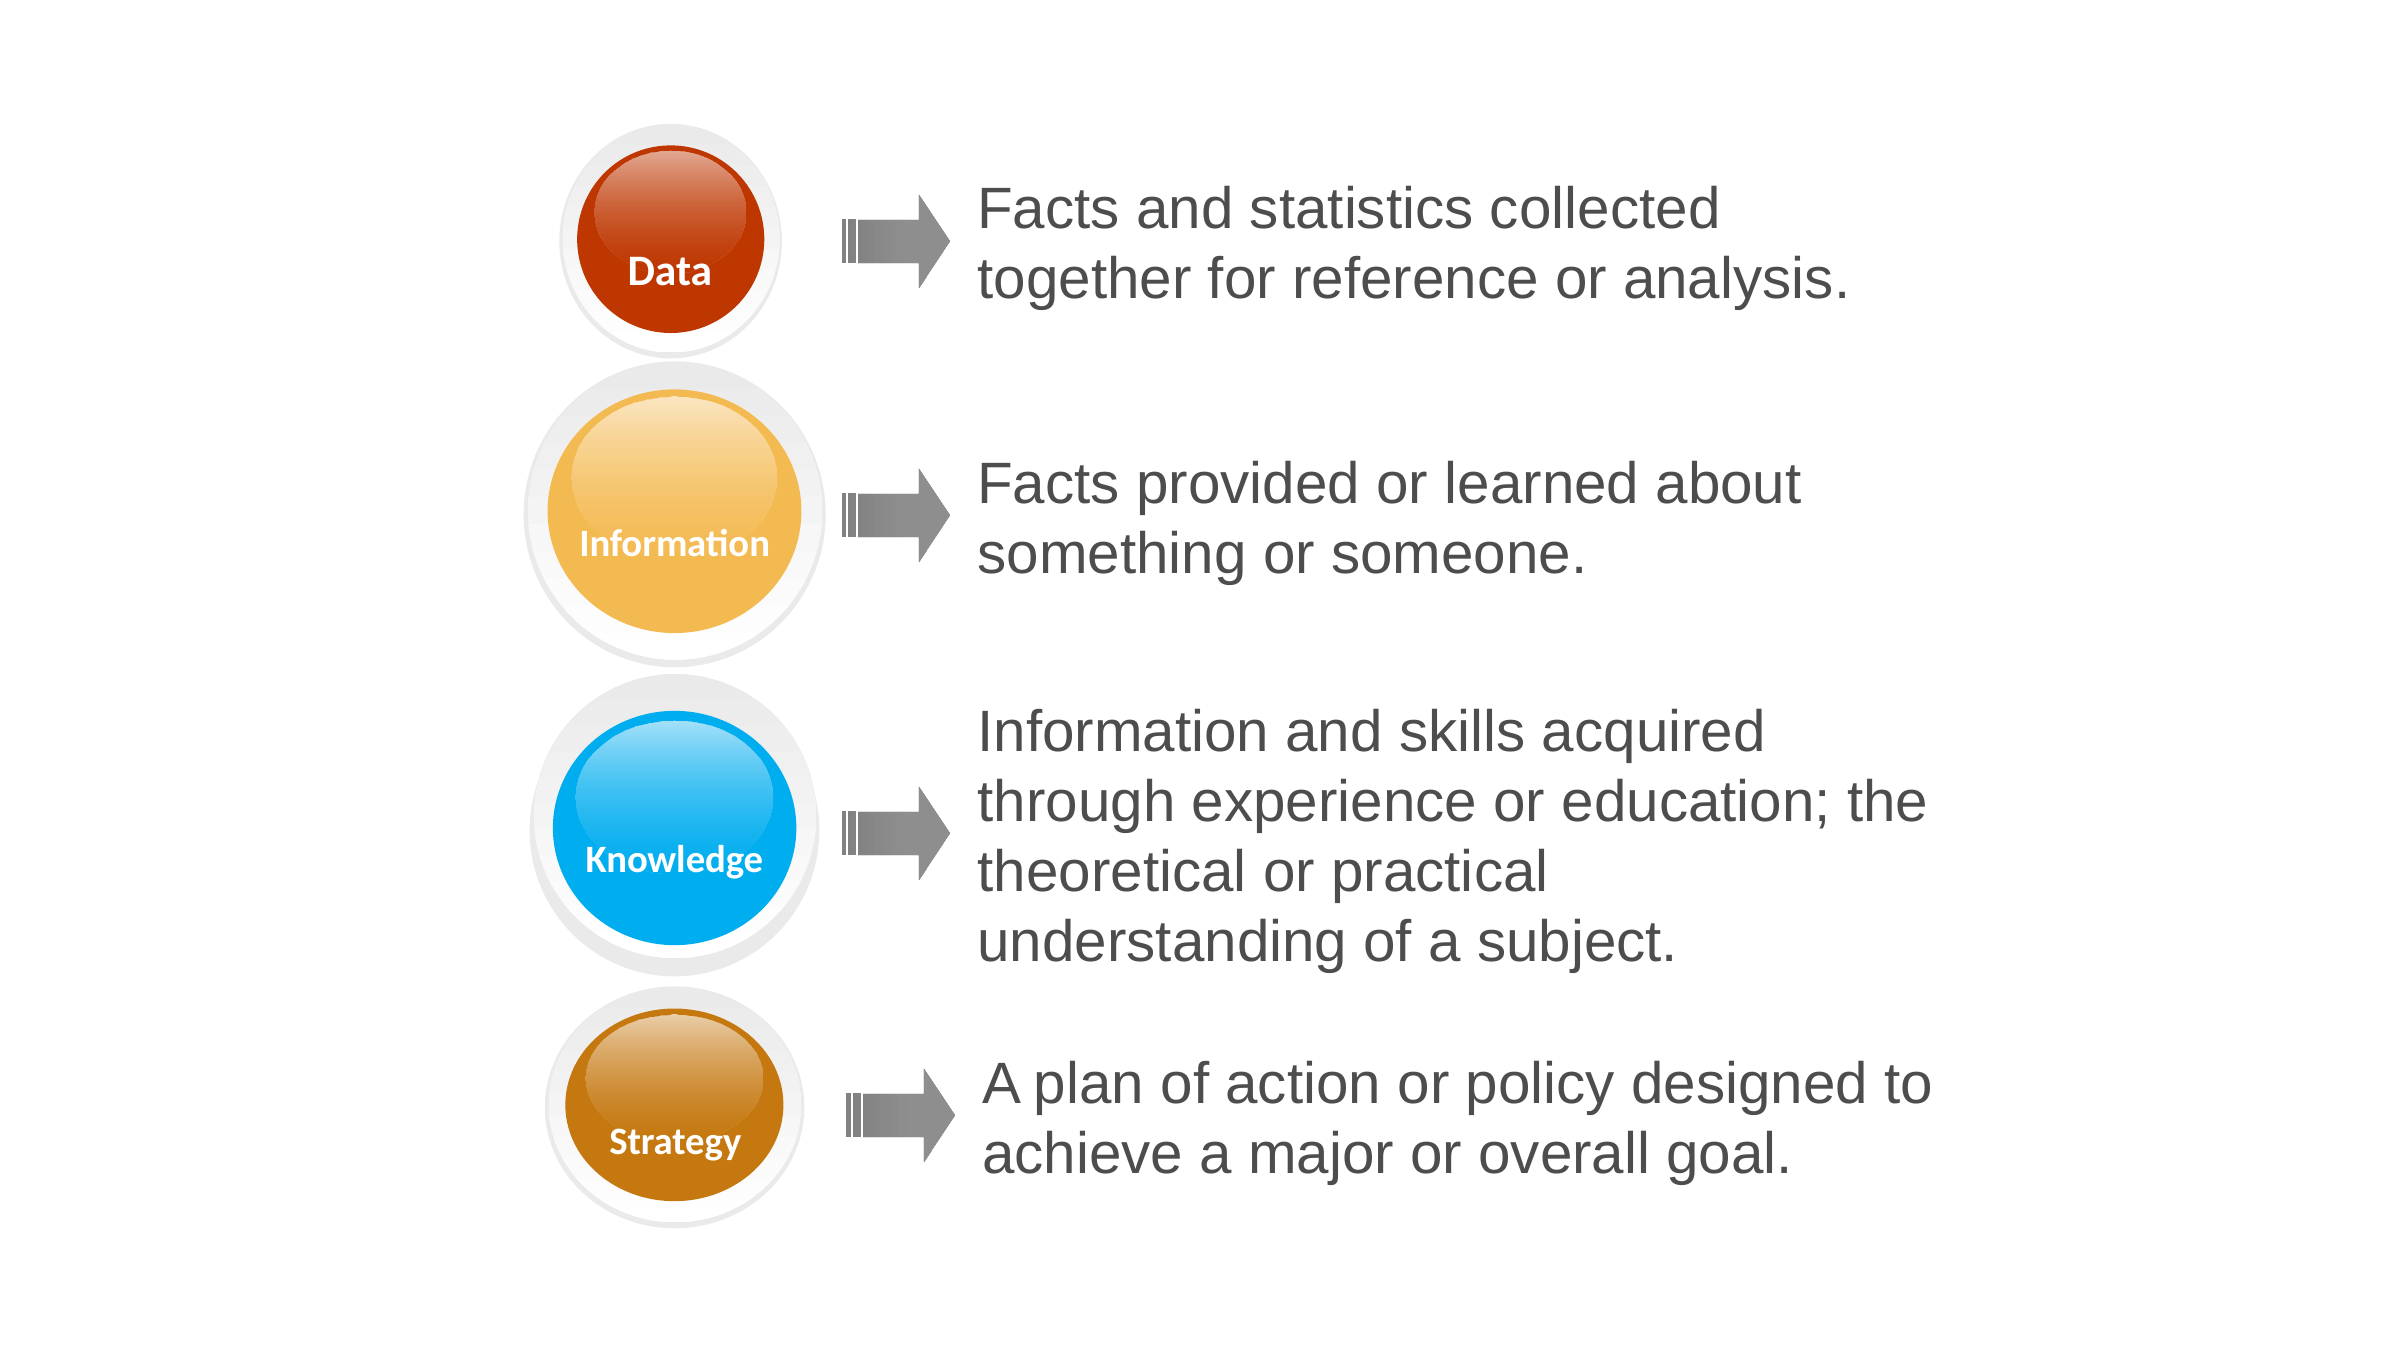

Data
Facts and statistics collected together for reference or analysis.

Information
Facts provided or learned about something or someone.

Knowledge
Information and skills acquired through experience or education; the theoretical or practical understanding of a subject.

Strategy
A plan of action or policy designed to achieve a major or overall goal.